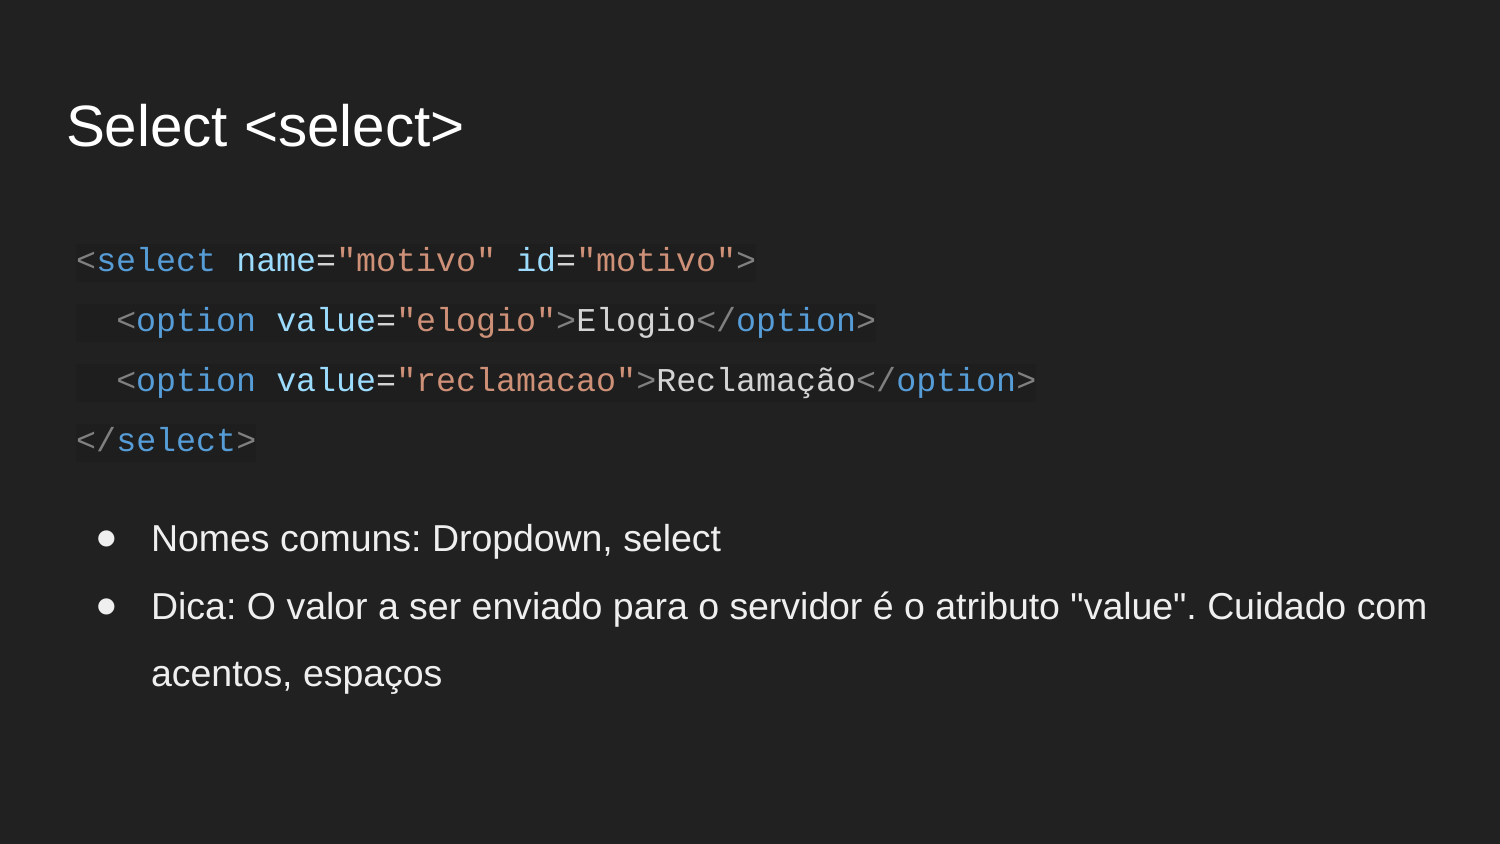

Select <select>

<select name="motivo" id="motivo">
  <option value="elogio">Elogio</option>
  <option value="reclamacao">Reclamação</option>
</select>

Nomes comuns: Dropdown, select
Dica: O valor a ser enviado para o servidor é o atributo "value". Cuidado com acentos, espaços